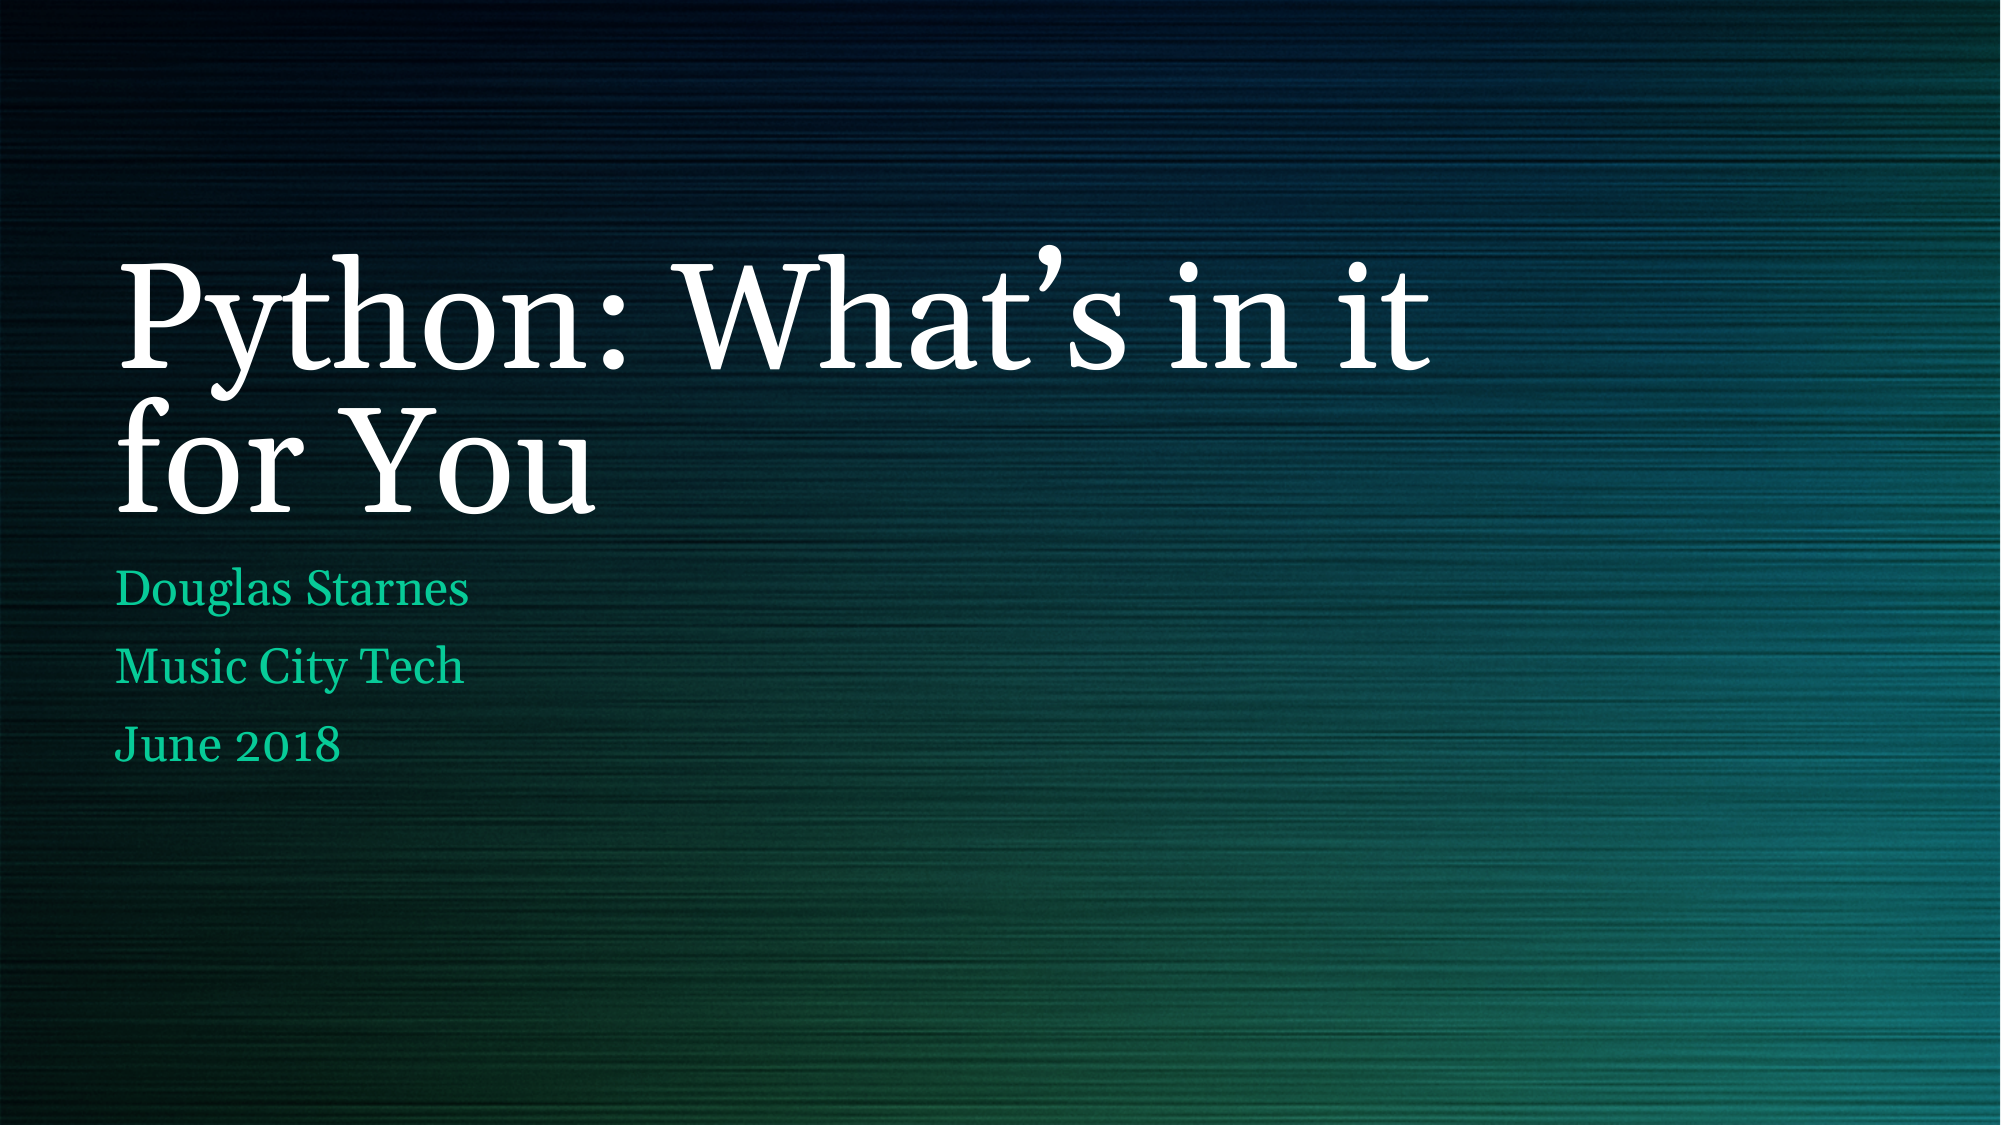

# Python: What’s in it for You
Douglas Starnes
Music City Tech
June 2018